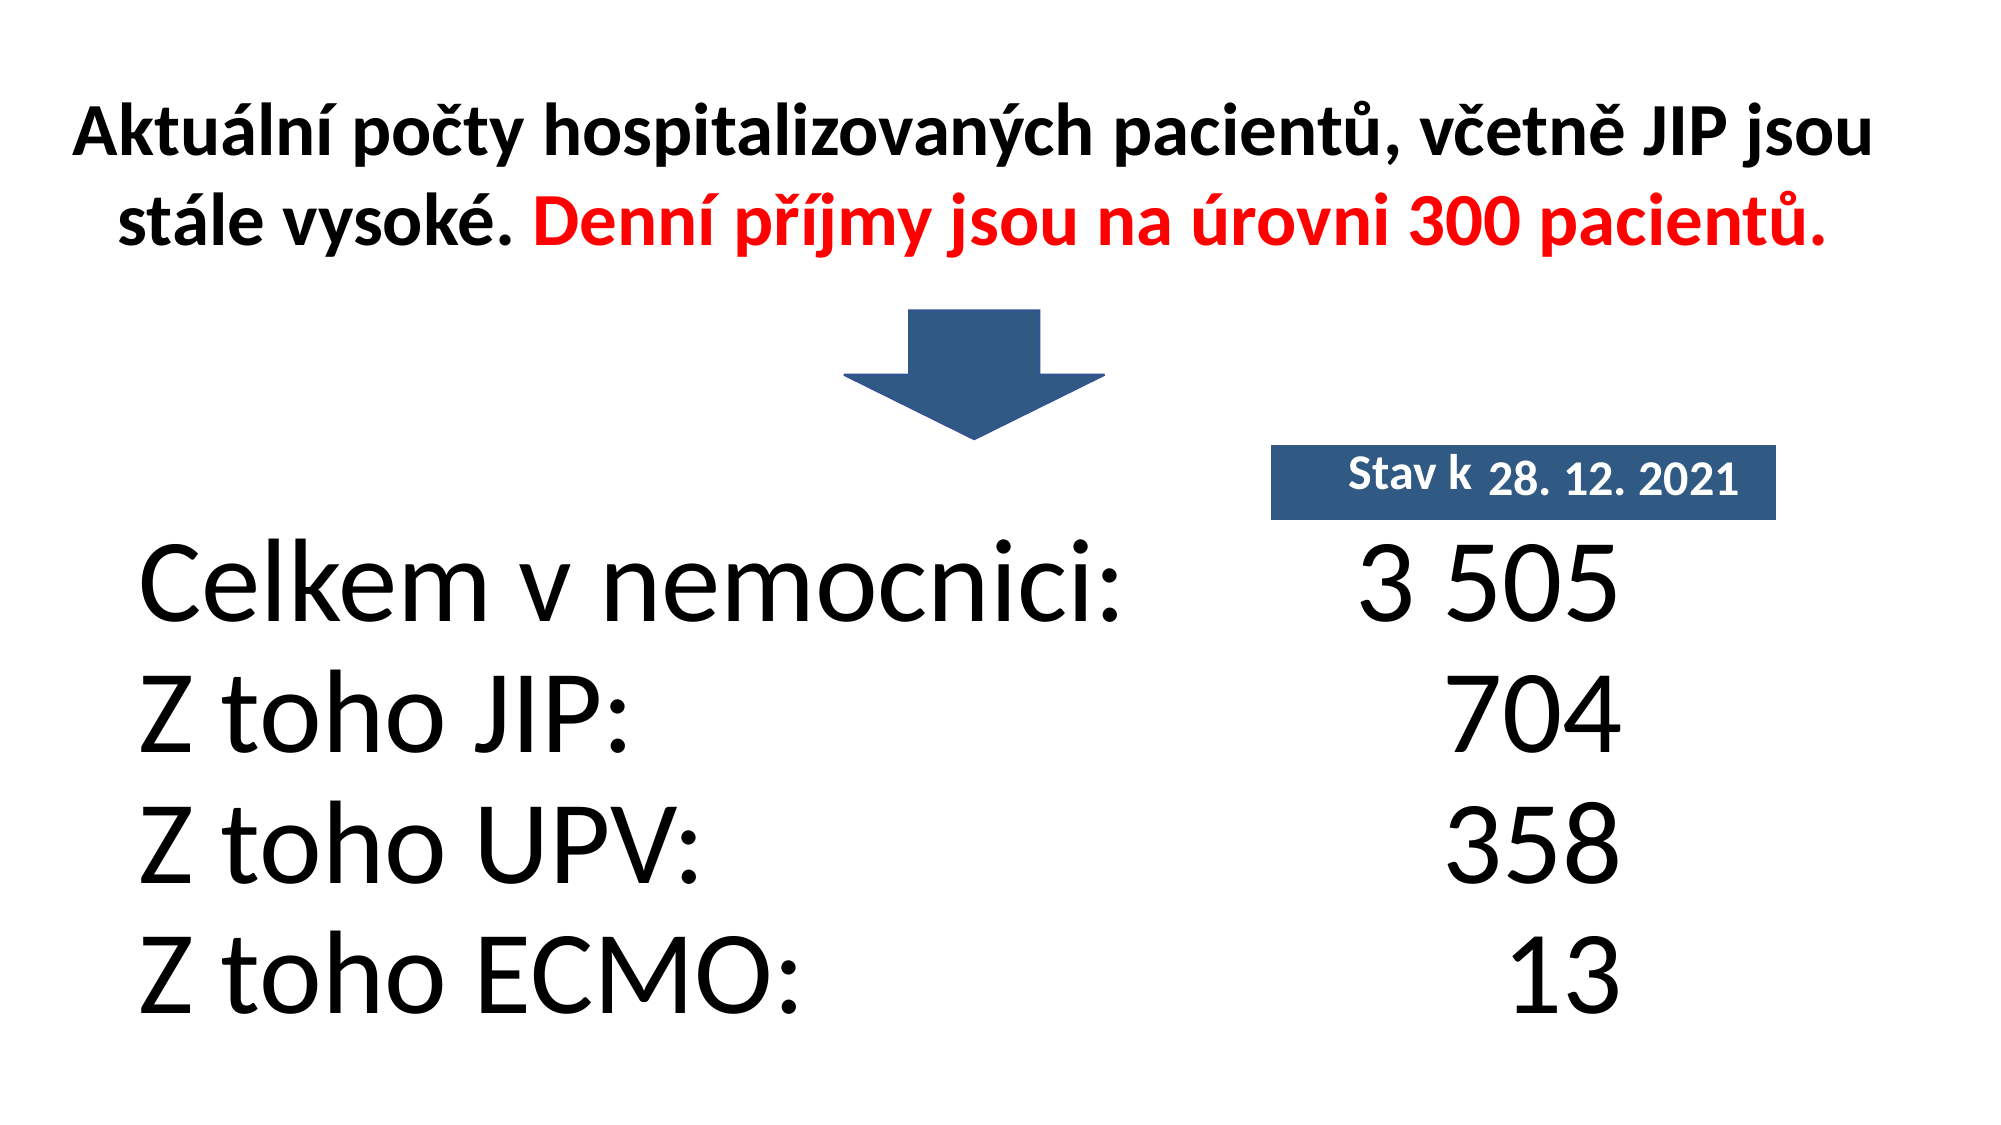

Aktuální počty hospitalizovaných pacientů, včetně JIP jsou stále vysoké. Denní příjmy jsou na úrovni 300 pacientů.

| Stav k | 28. 12. 2021 |
| --- | --- |
| Celkem v nemocnici: | 3 505 |
| --- | --- |
| Z toho JIP: | 704 |
| Z toho UPV: | 358 |
| Z toho ECMO: | 13 |